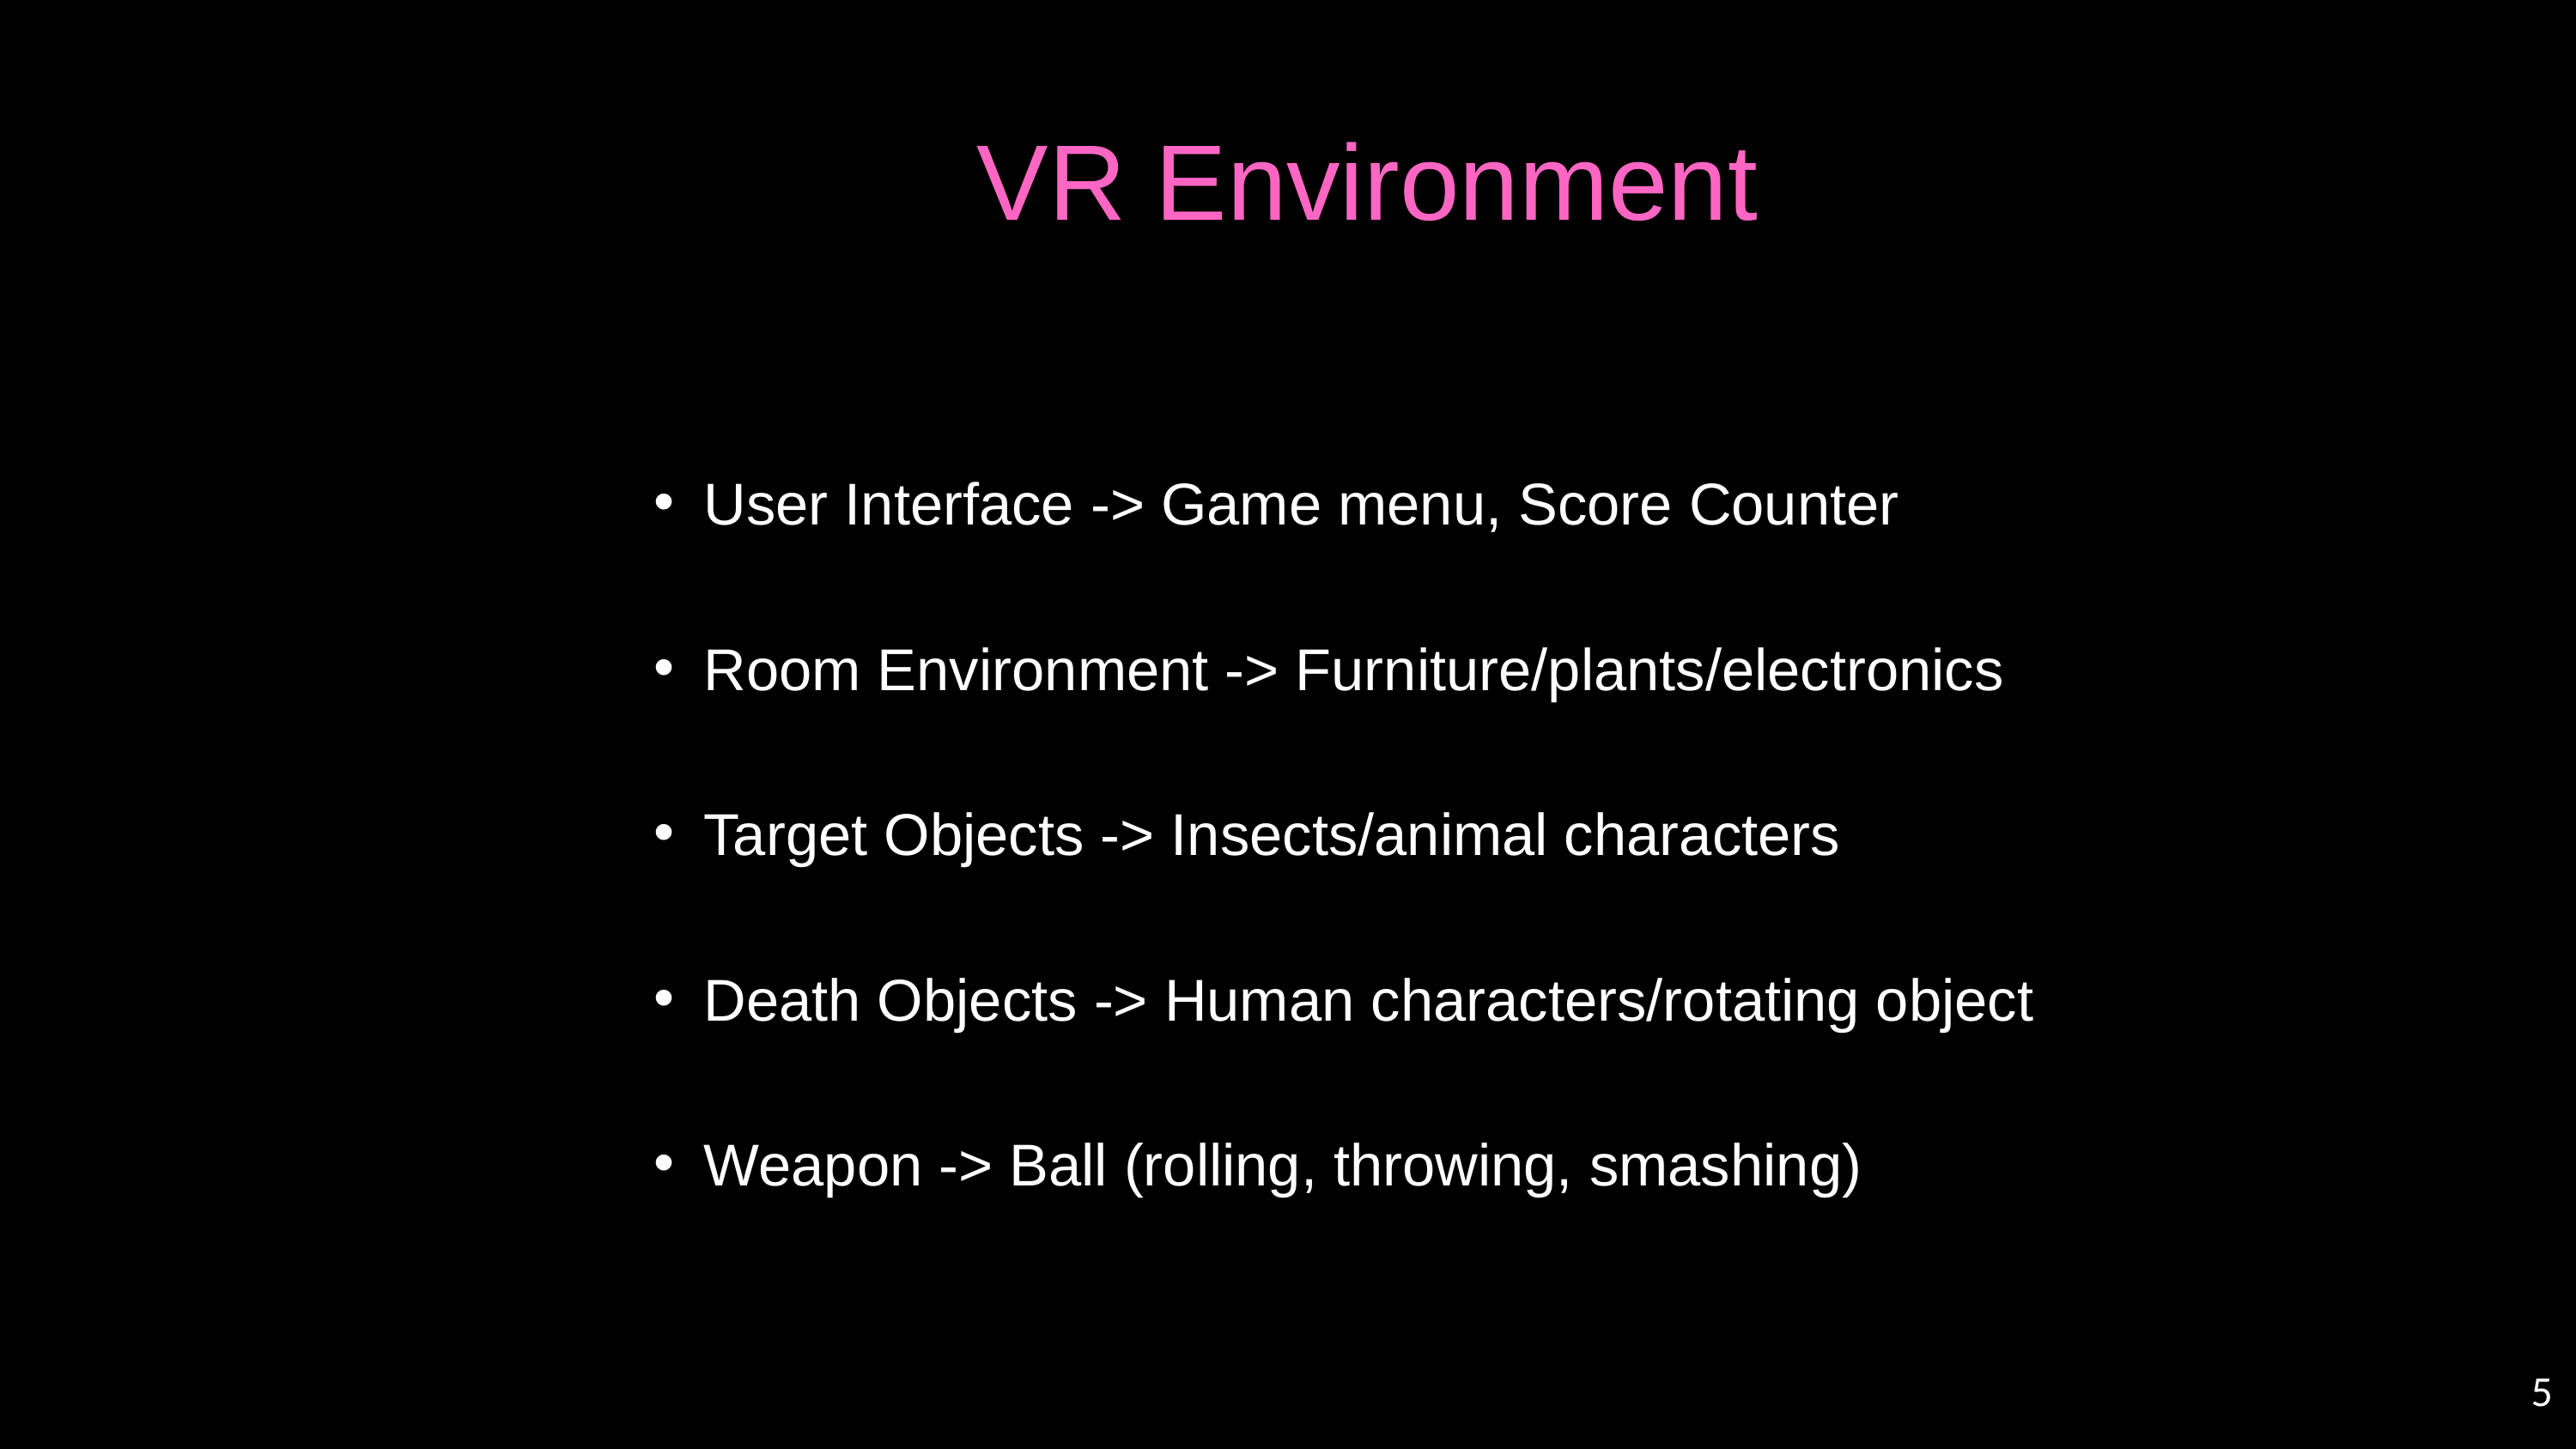

VR Environment
User Interface -> Game menu, Score Counter

Room Environment -> Furniture/plants/electronics

Target Objects -> Insects/animal characters

Death Objects -> Human characters/rotating object

Weapon -> Ball (rolling, throwing, smashing)
5